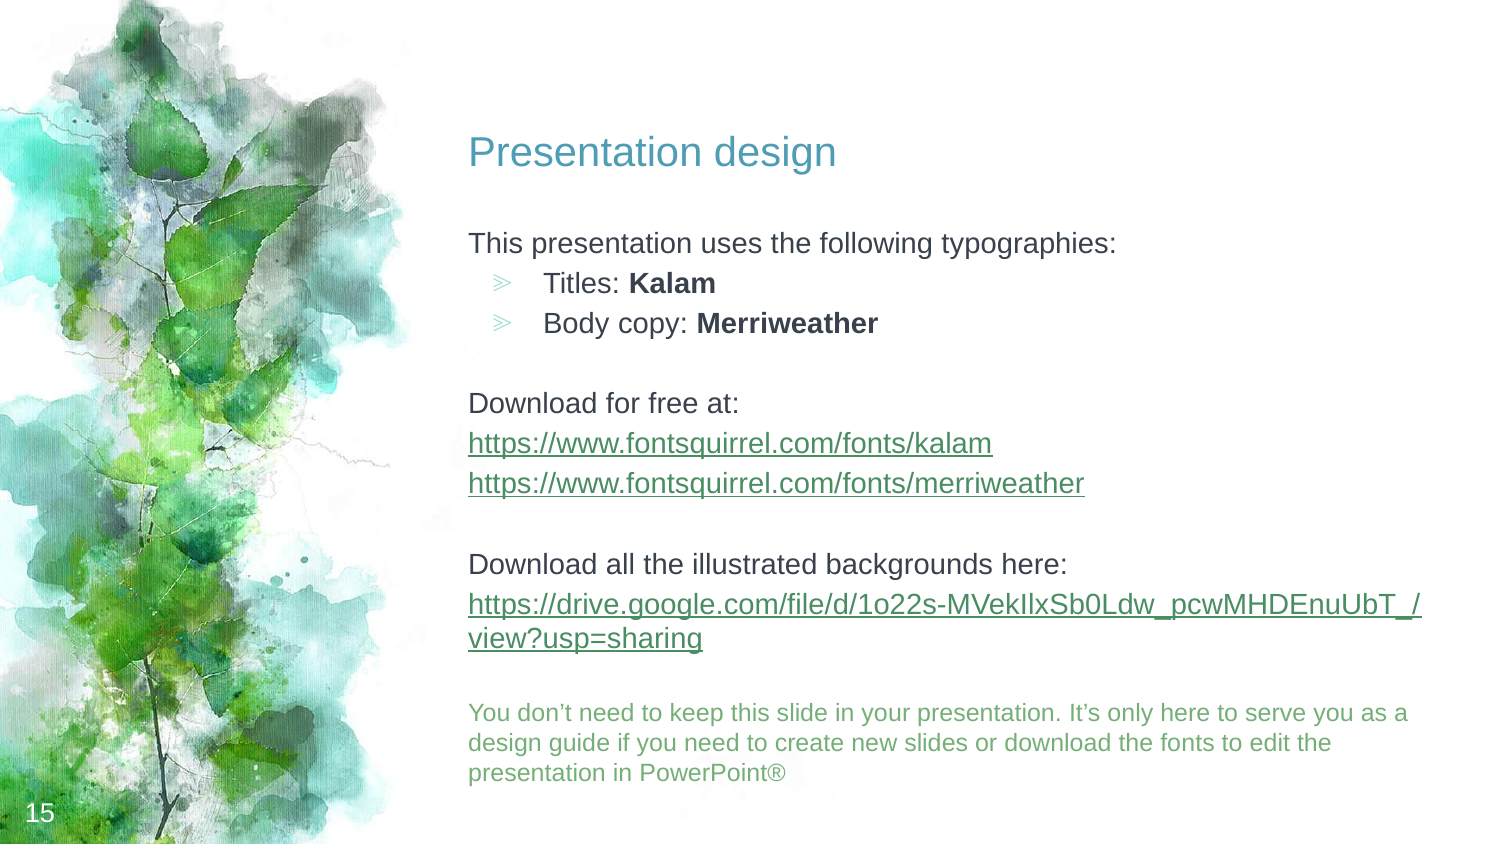

# Presentation design
This presentation uses the following typographies:
Titles: Kalam
Body copy: Merriweather

Download for free at:
https://www.fontsquirrel.com/fonts/kalam
https://www.fontsquirrel.com/fonts/merriweather

Download all the illustrated backgrounds here:
https://drive.google.com/file/d/1o22s-MVekIlxSb0Ldw_pcwMHDEnuUbT_/view?usp=sharing

You don’t need to keep this slide in your presentation. It’s only here to serve you as a design guide if you need to create new slides or download the fonts to edit the presentation in PowerPoint®

15